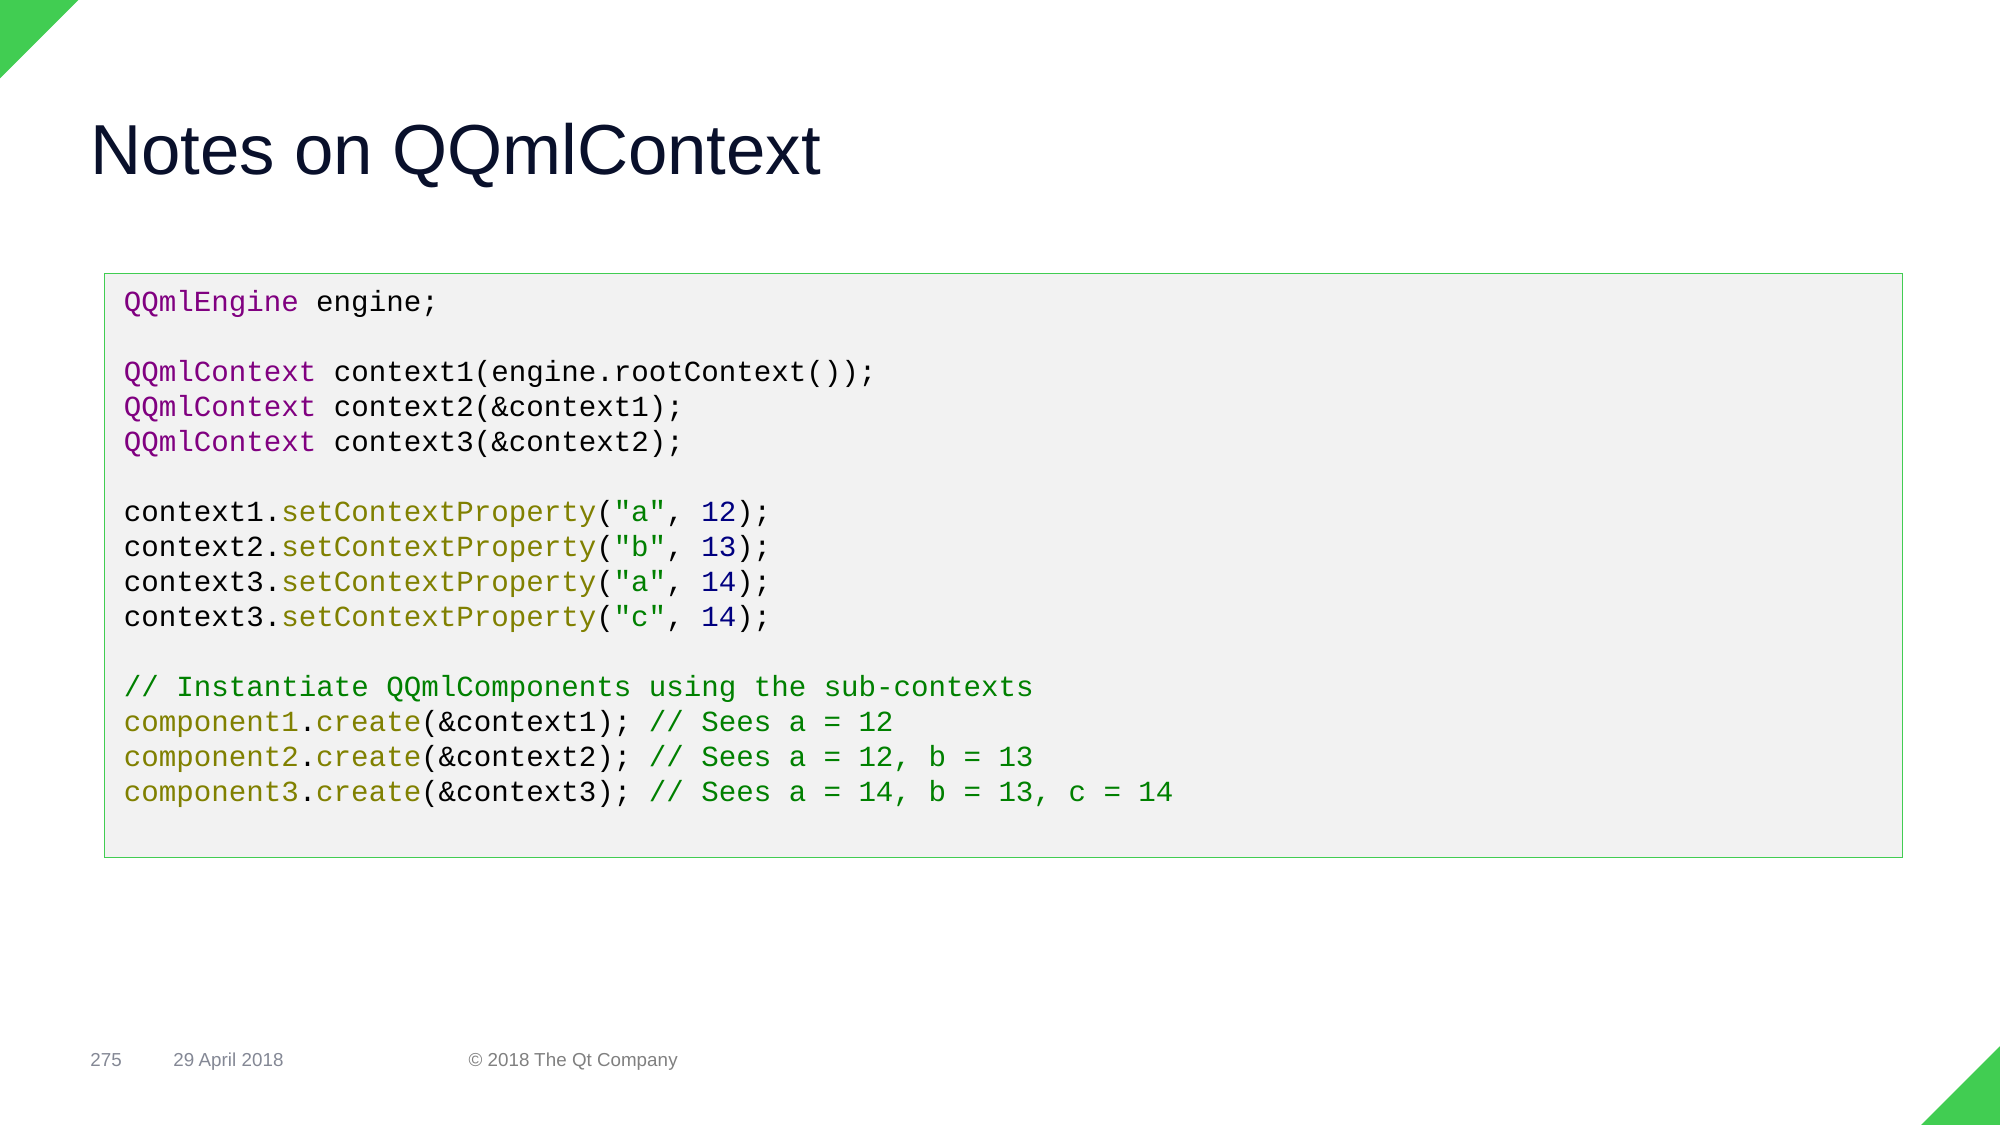

# Notes on QQmlContext
QQmlEngine engine;

QQmlContext context1(engine.rootContext());
QQmlContext context2(&context1);
QQmlContext context3(&context2);

context1.setContextProperty("a", 12);
context2.setContextProperty("b", 13);
context3.setContextProperty("a", 14);
context3.setContextProperty("c", 14);

// Instantiate QQmlComponents using the sub-contexts
component1.create(&context1); // Sees a = 12
component2.create(&context2); // Sees a = 12, b = 13
component3.create(&context3); // Sees a = 14, b = 13, c = 14
275
© 2018 The Qt Company
29 April 2018